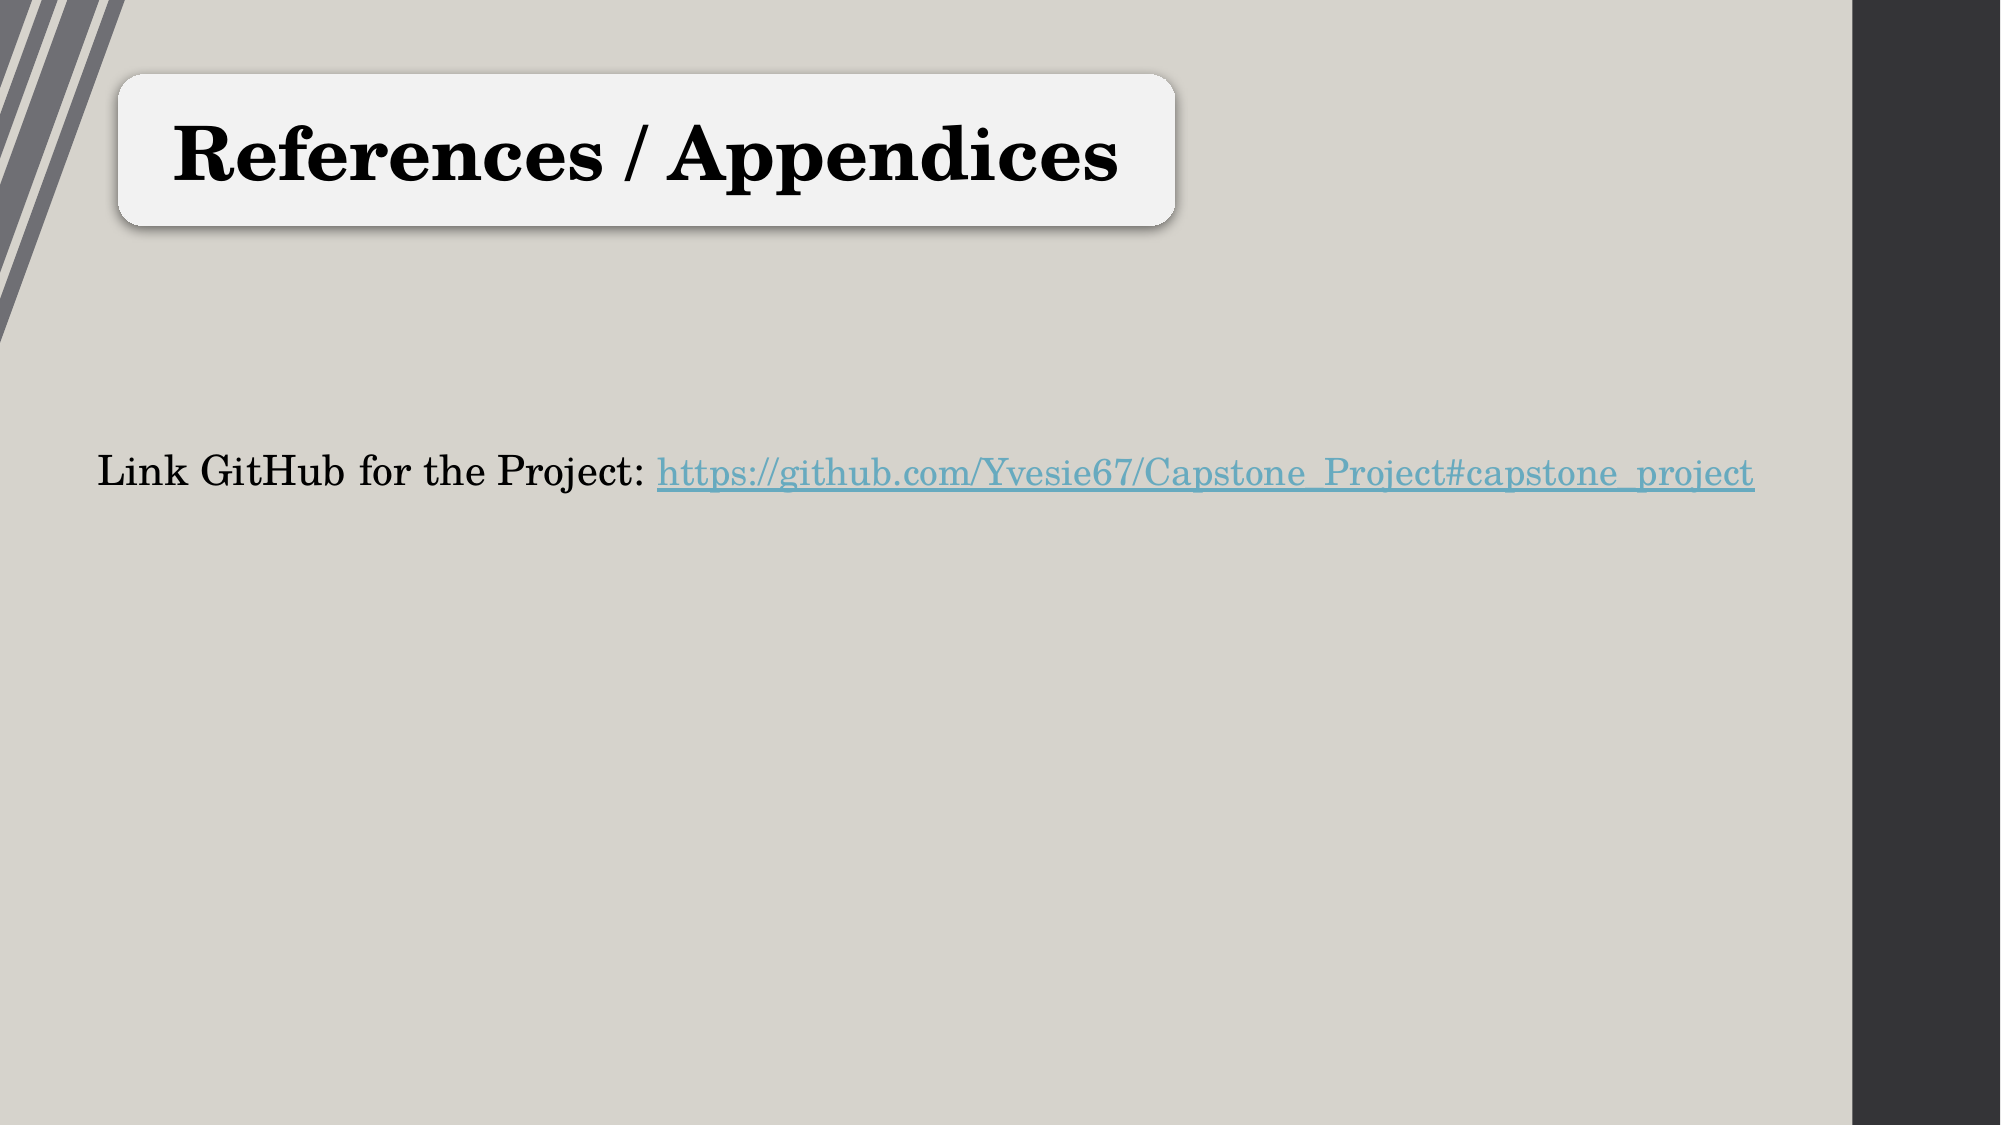

References / Appendices
Link GitHub for the Project: https://github.com/Yvesie67/Capstone_Project#capstone_project